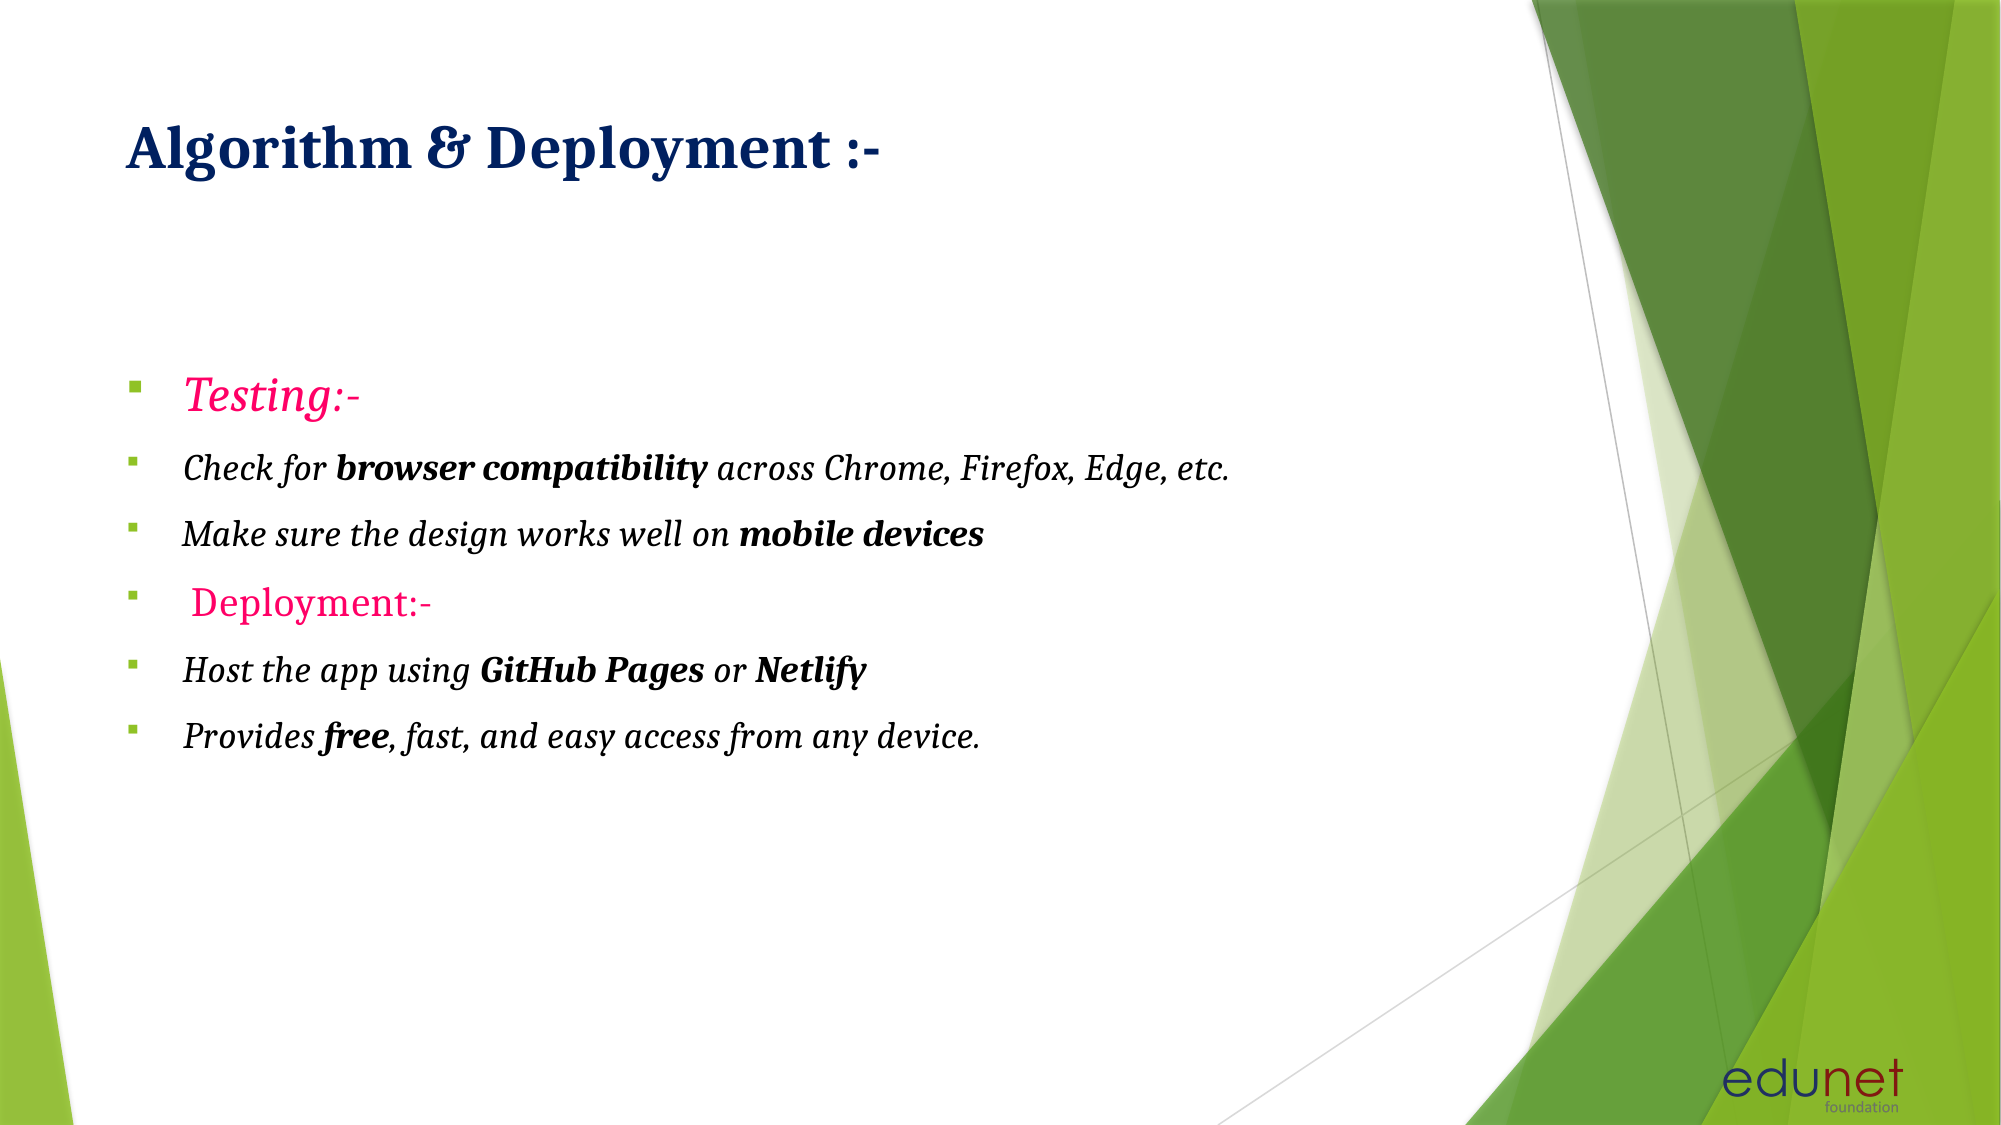

# Algorithm & Deployment :-
Testing:-
Check for browser compatibility across Chrome, Firefox, Edge, etc.
Make sure the design works well on mobile devices
 Deployment:-
Host the app using GitHub Pages or Netlify
Provides free, fast, and easy access from any device.